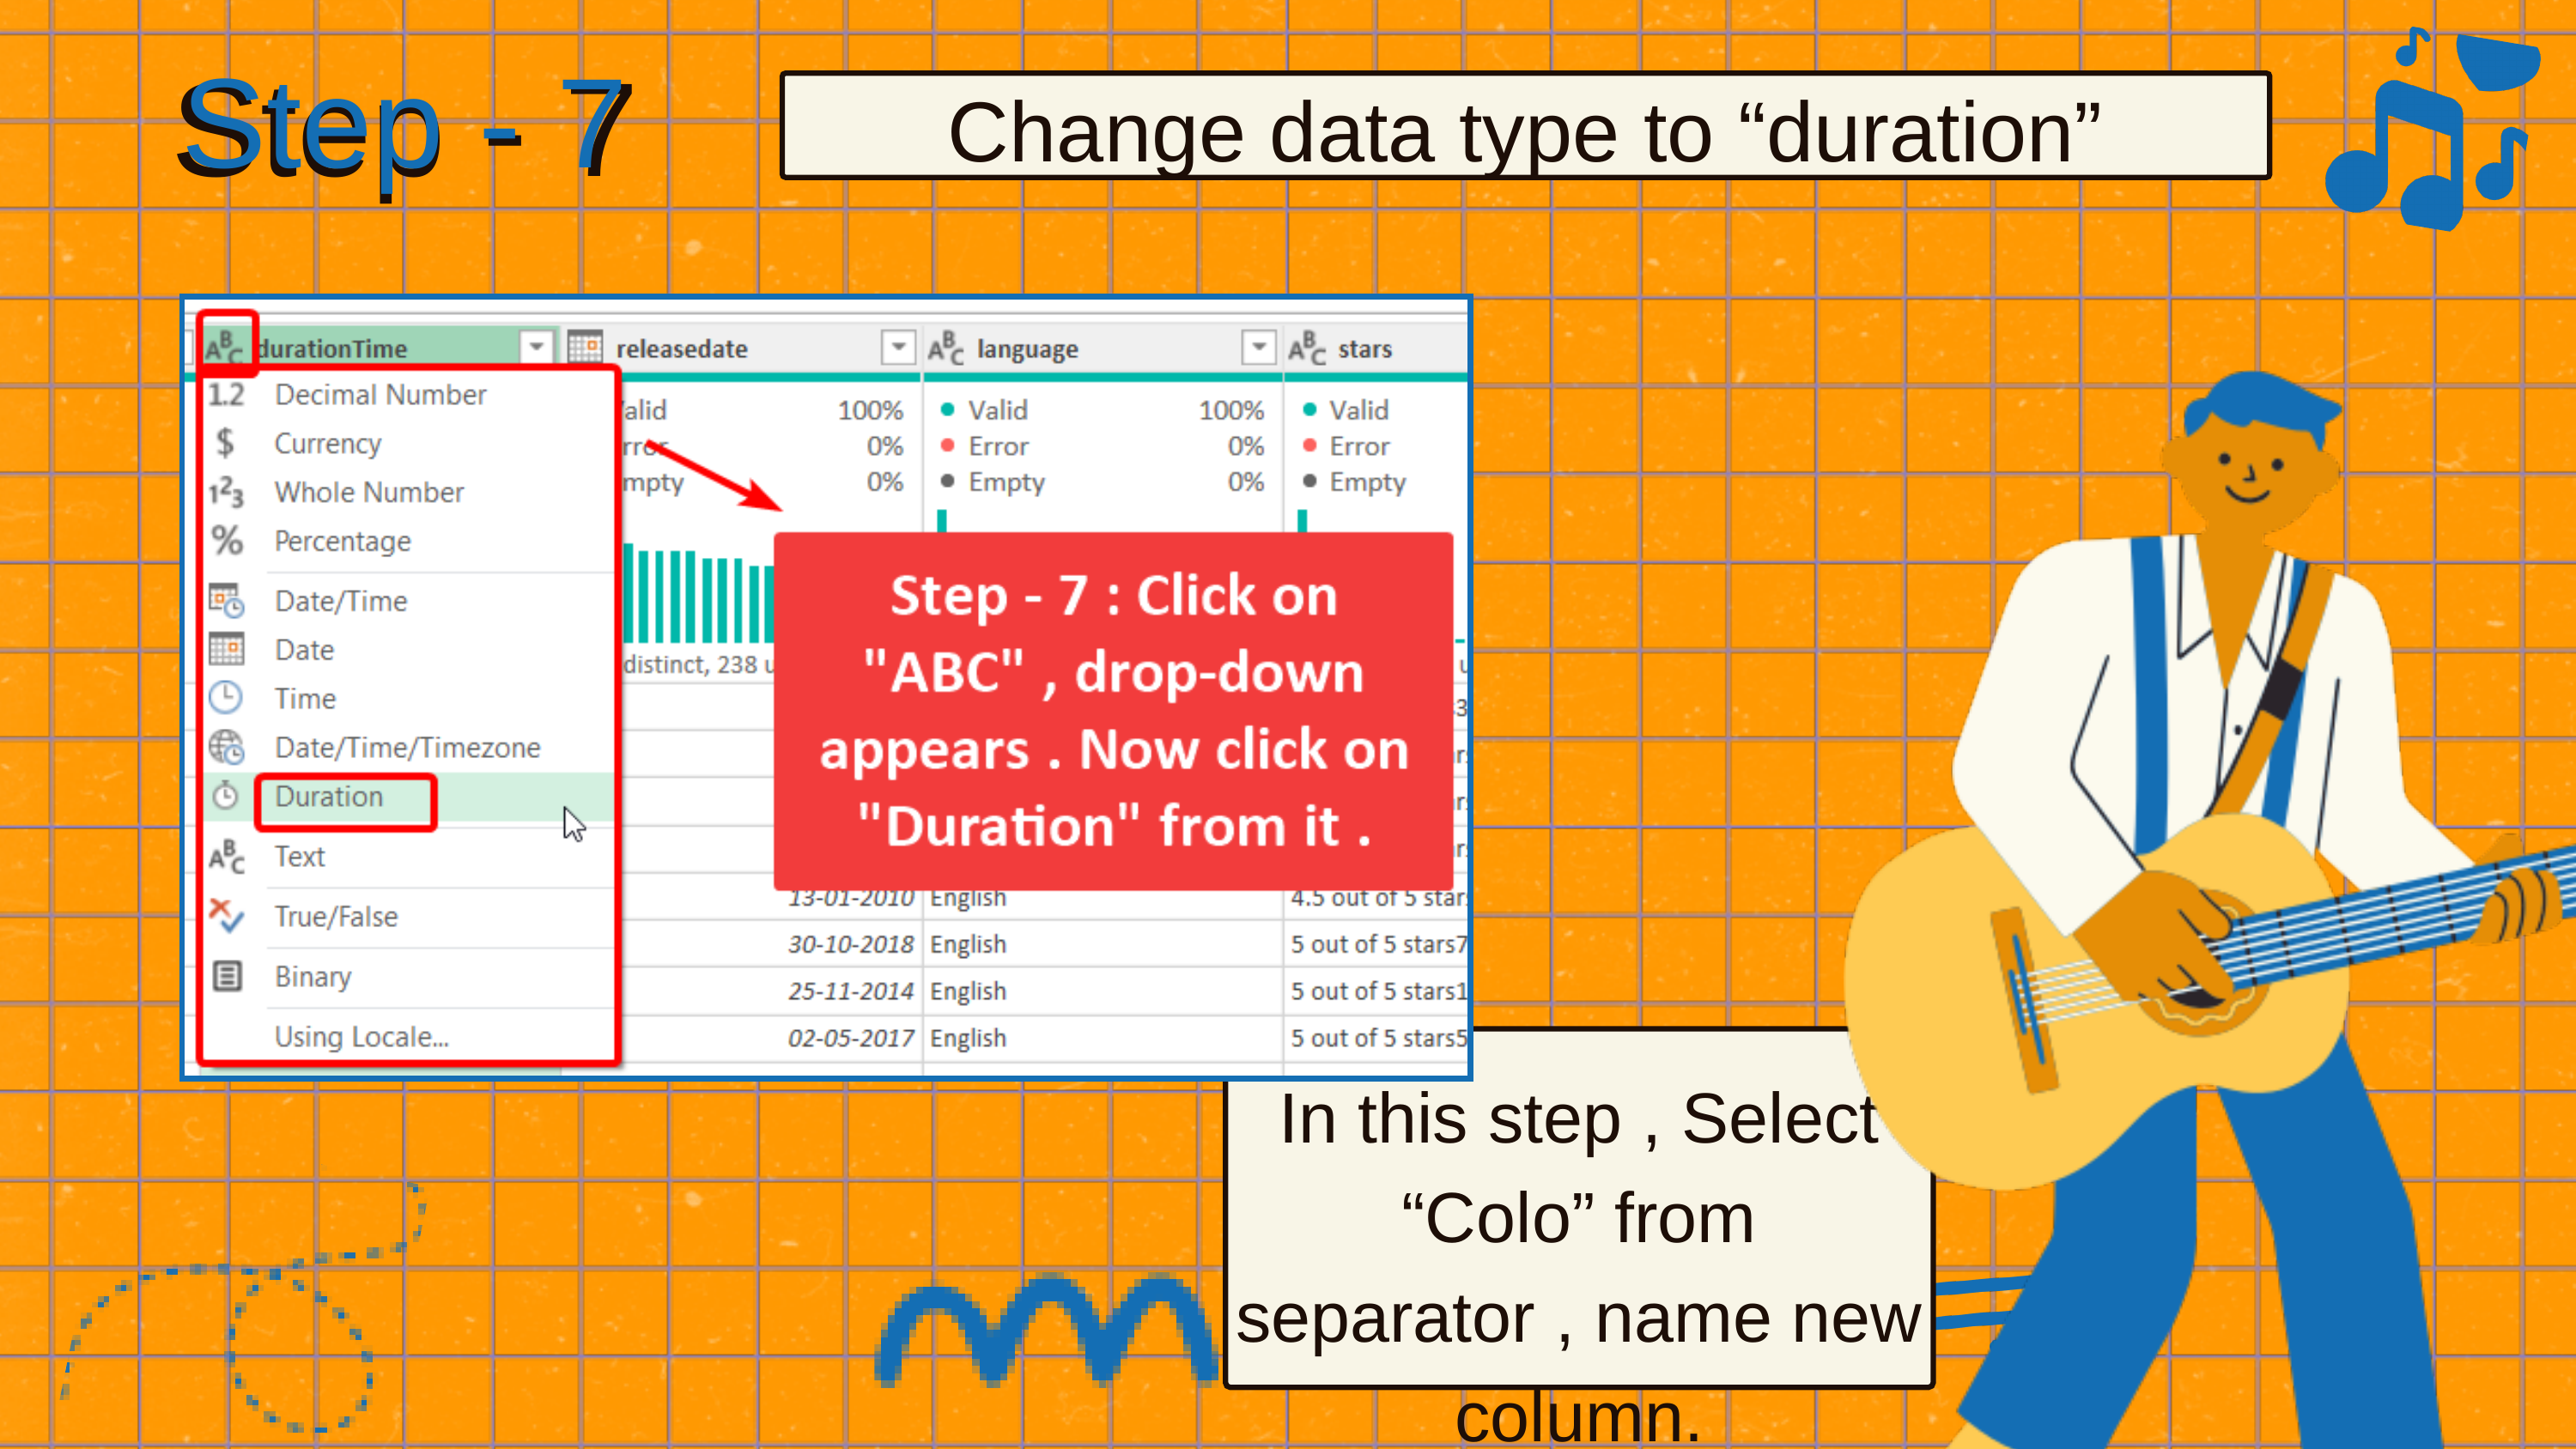

Step - 7
Step - 7
Change data type to “duration”

In this step , Select “Colo” from separator , name new column.